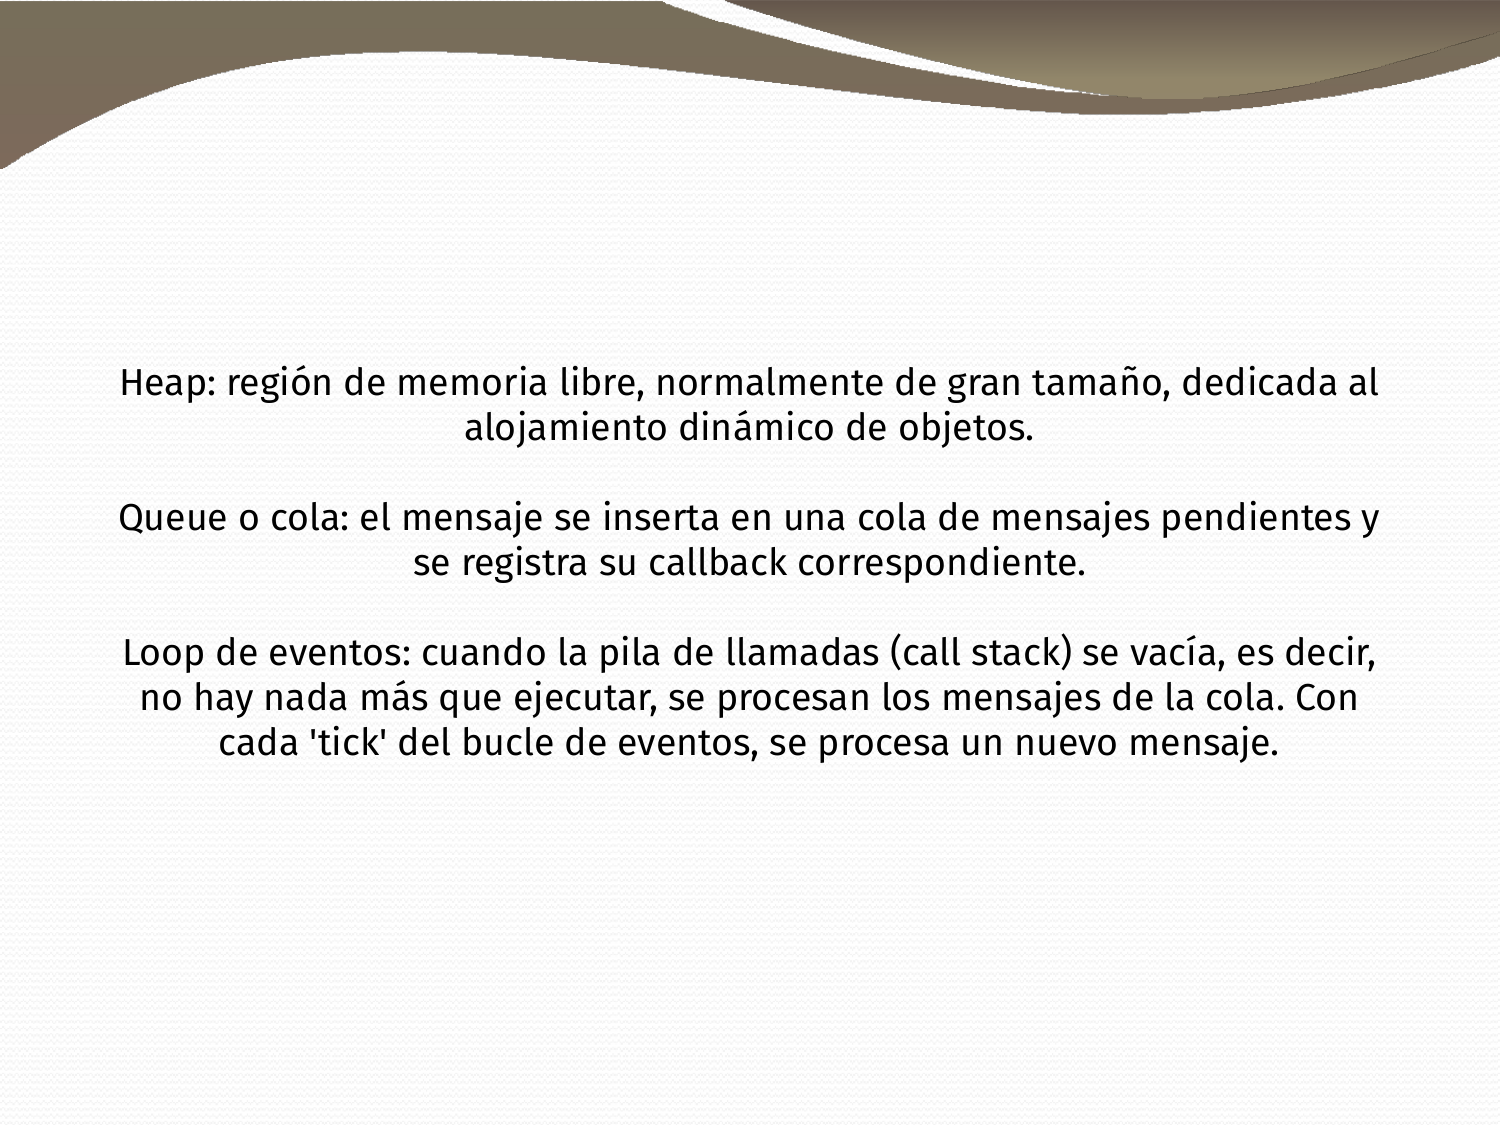

Heap: región de memoria libre, normalmente de gran tamaño, dedicada al alojamiento dinámico de objetos.

Queue o cola: el mensaje se inserta en una cola de mensajes pendientes y se registra su callback correspondiente.

Loop de eventos: cuando la pila de llamadas (call stack) se vacía, es decir, no hay nada más que ejecutar, se procesan los mensajes de la cola. Con cada 'tick' del bucle de eventos, se procesa un nuevo mensaje.